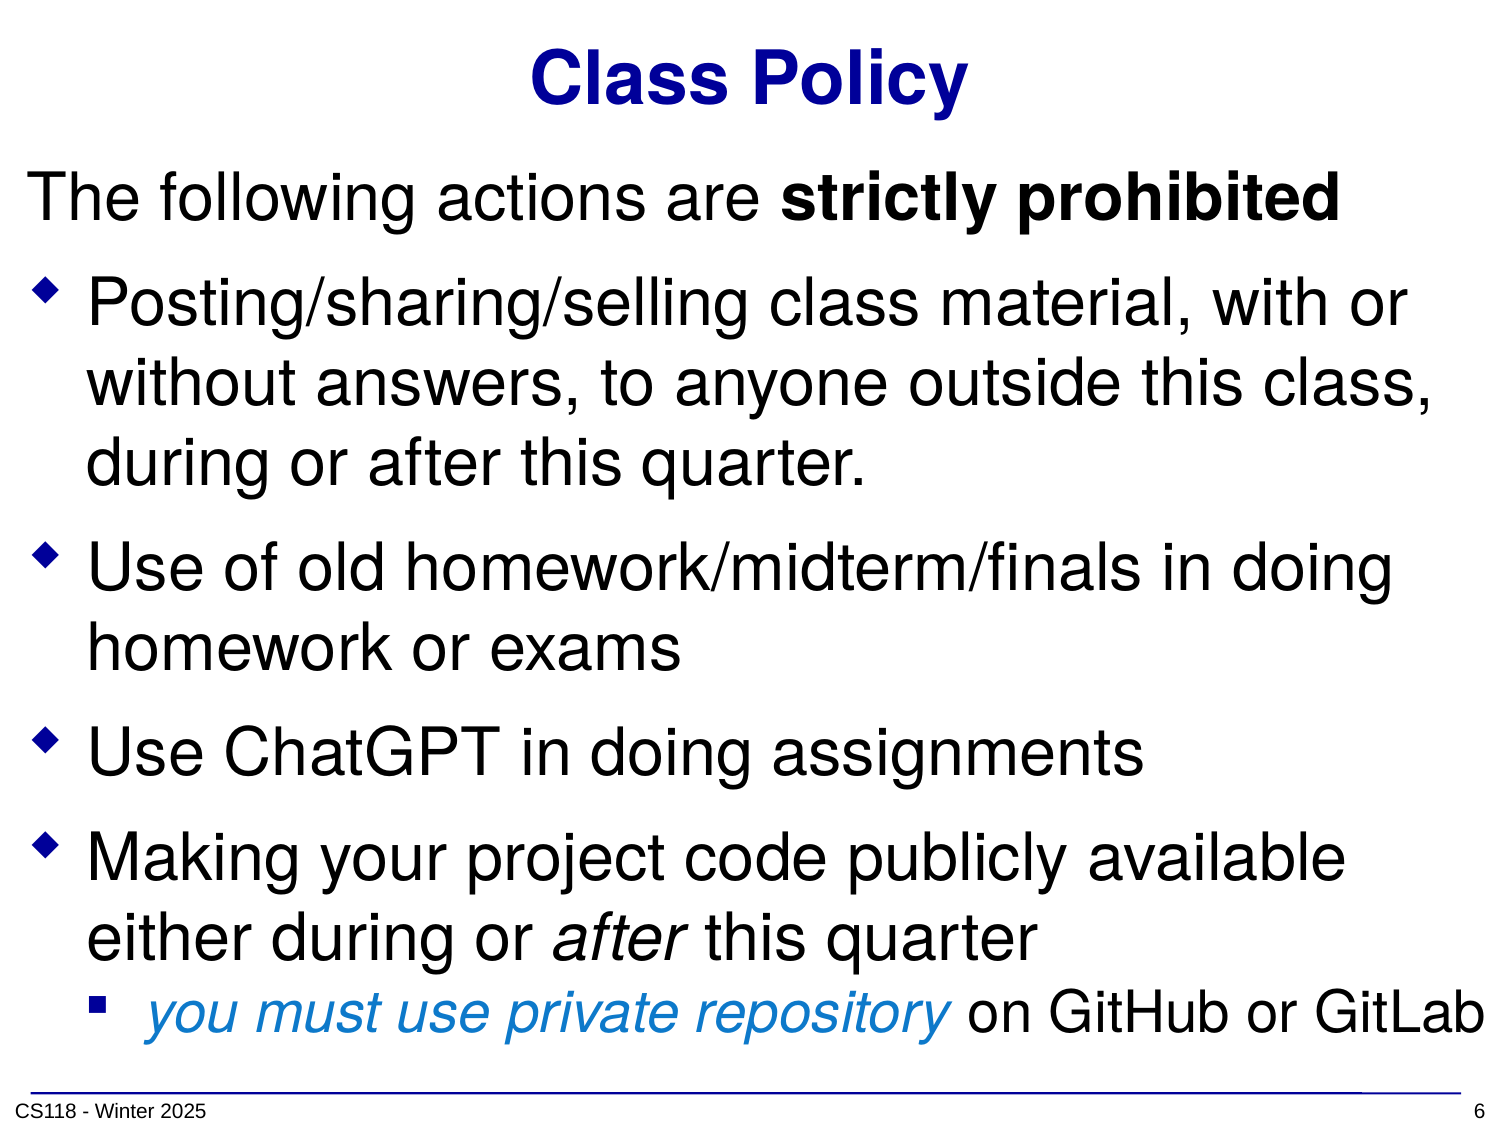

# Class Policy
The following actions are strictly prohibited
Posting/sharing/selling class material, with or without answers, to anyone outside this class, during or after this quarter.
Use of old homework/midterm/finals in doing homework or exams
Use ChatGPT in doing assignments
Making your project code publicly available either during or after this quarter
you must use private repository on GitHub or GitLab
6
CS118 - Winter 2025